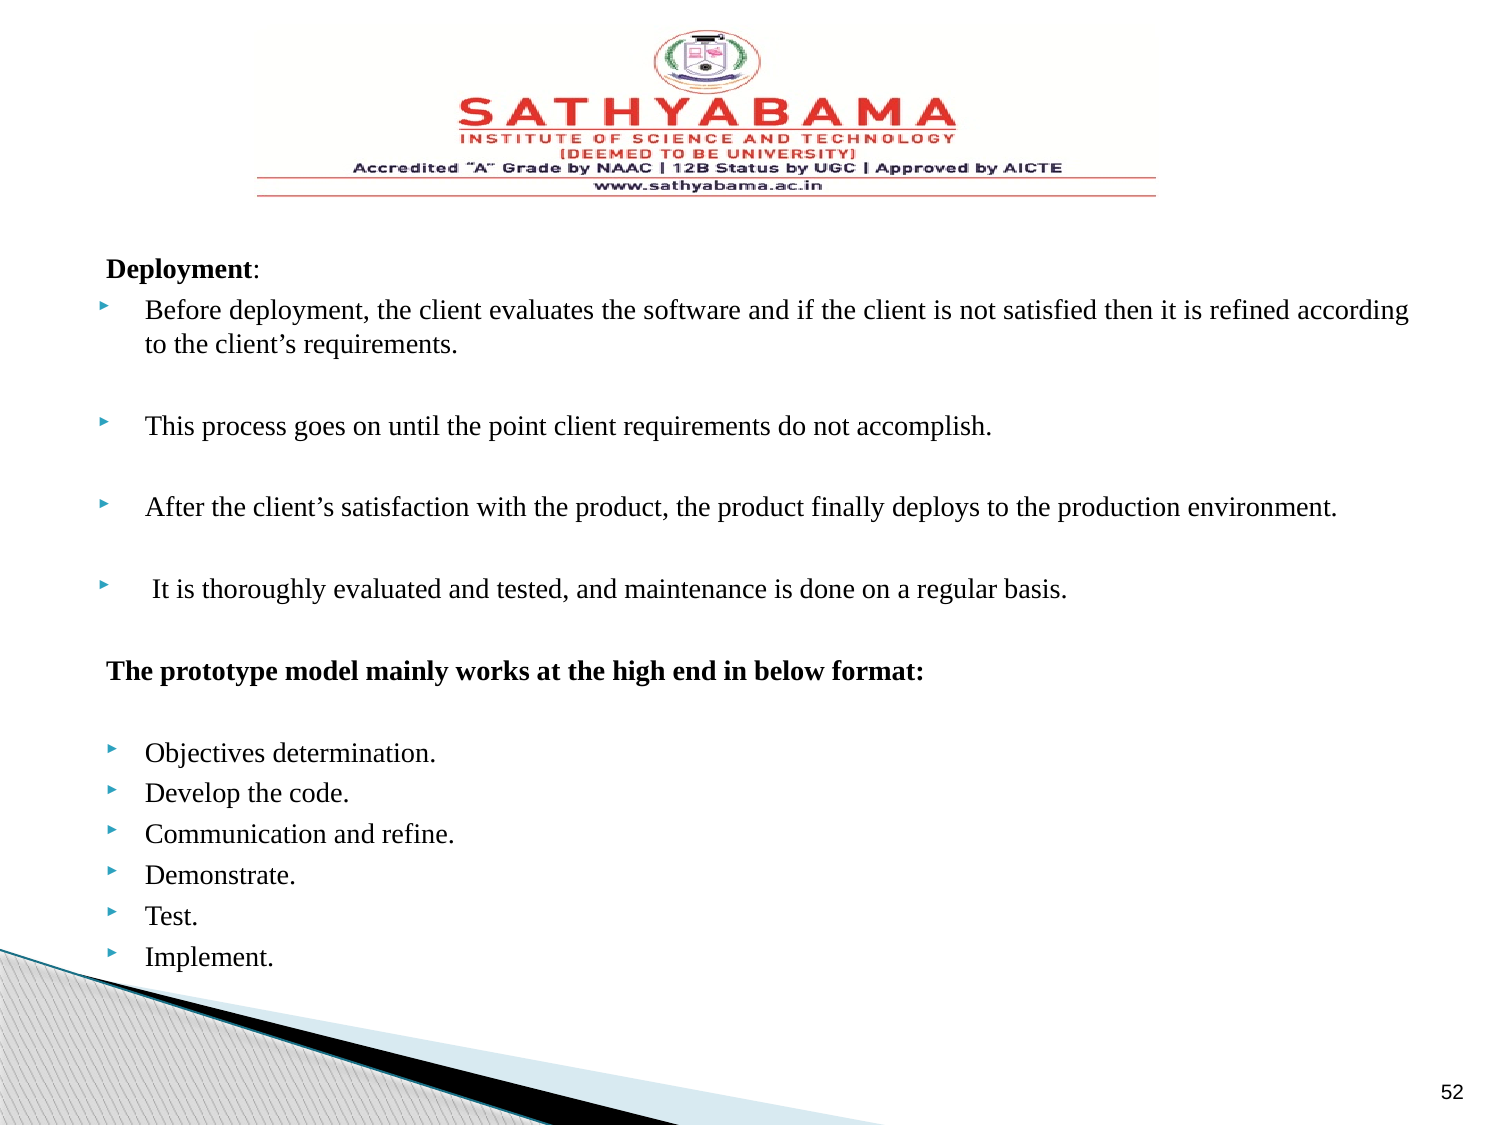

Deployment:
Before deployment, the client evaluates the software and if the client is not satisfied then it is refined according to the client’s requirements.

This process goes on until the point client requirements do not accomplish.

After the client’s satisfaction with the product, the product finally deploys to the production environment.

 It is thoroughly evaluated and tested, and maintenance is done on a regular basis.

The prototype model mainly works at the high end in below format:

Objectives determination.
Develop the code.
Communication and refine.
Demonstrate.
Test.
Implement.

52